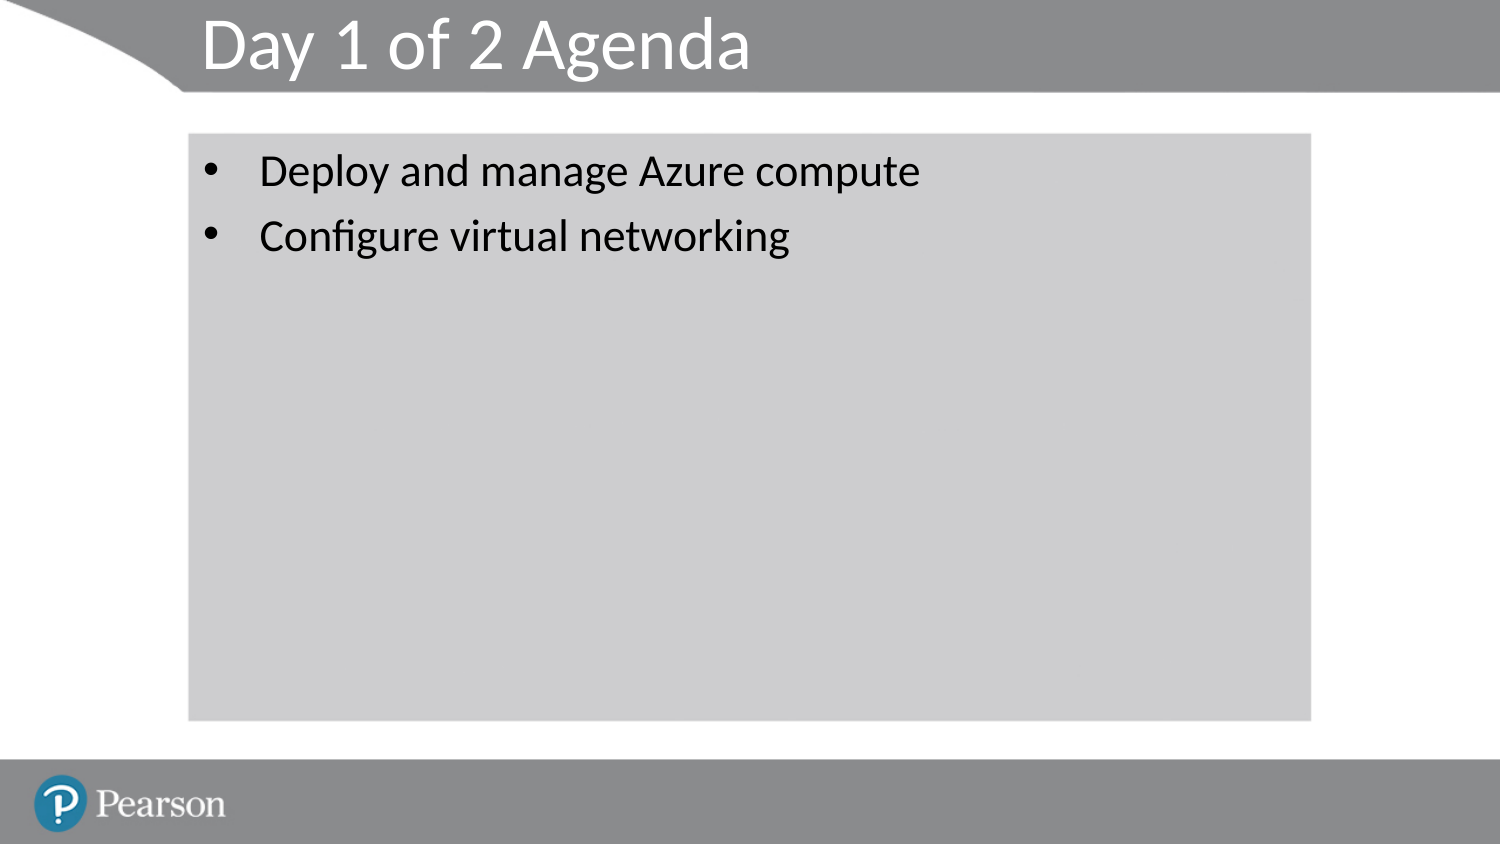

# Day 1 of 2 Agenda
Deploy and manage Azure compute
Configure virtual networking